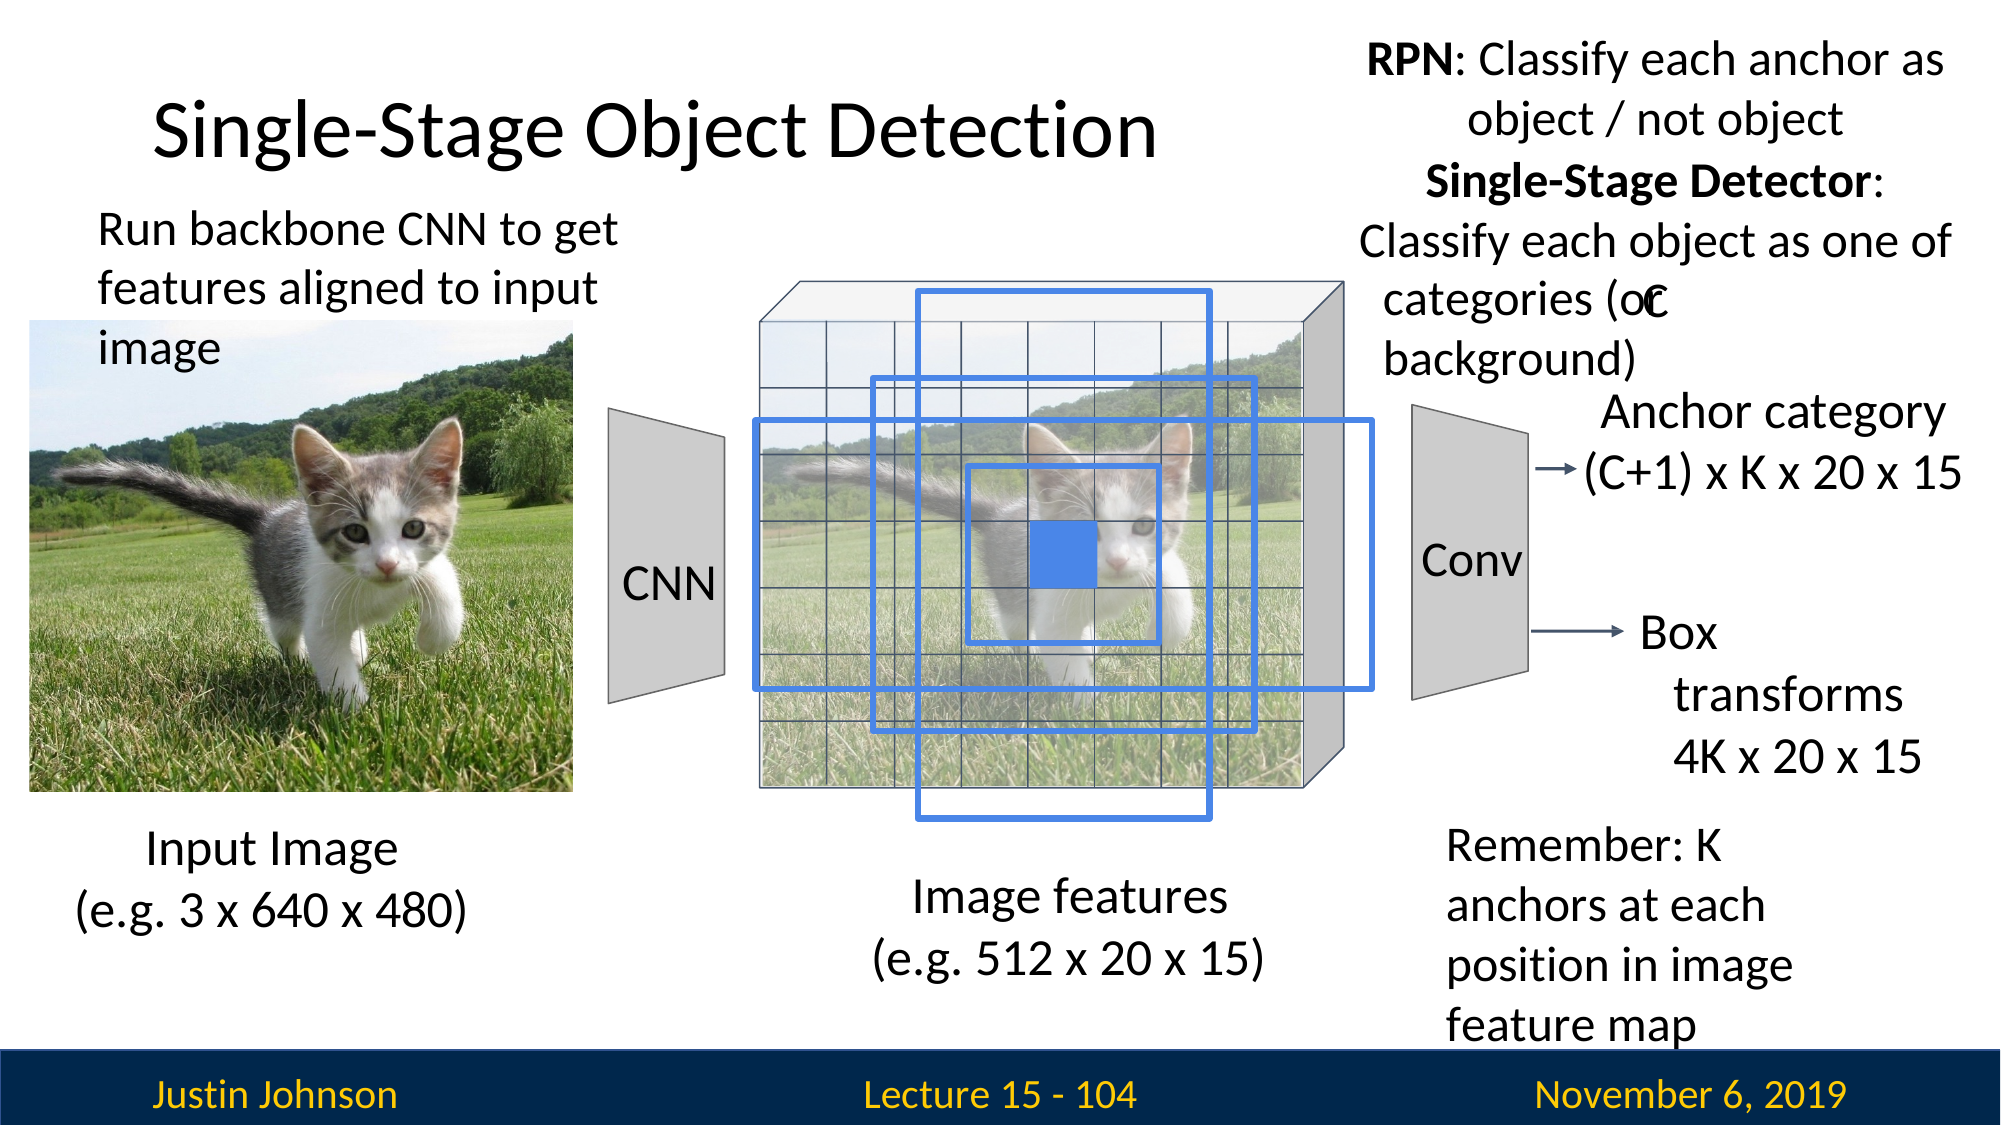

RPN: Classify each anchor as object / not object
Single-Stage Detector: Classify each object as one of C
# Single-Stage Object Detection
Run backbone CNN to get
features aligned to input image
categories (or background)

Anchor category (C+1) x K x 20 x 15

Conv
CNN

Box transforms 4K x 20 x 15

Remember: K anchors at each position in image feature map
Input Image (e.g. 3 x 640 x 480)
Image features (e.g. 512 x 20 x 15)
Justin Johnson
November 6, 2019
Lecture 15 - 104